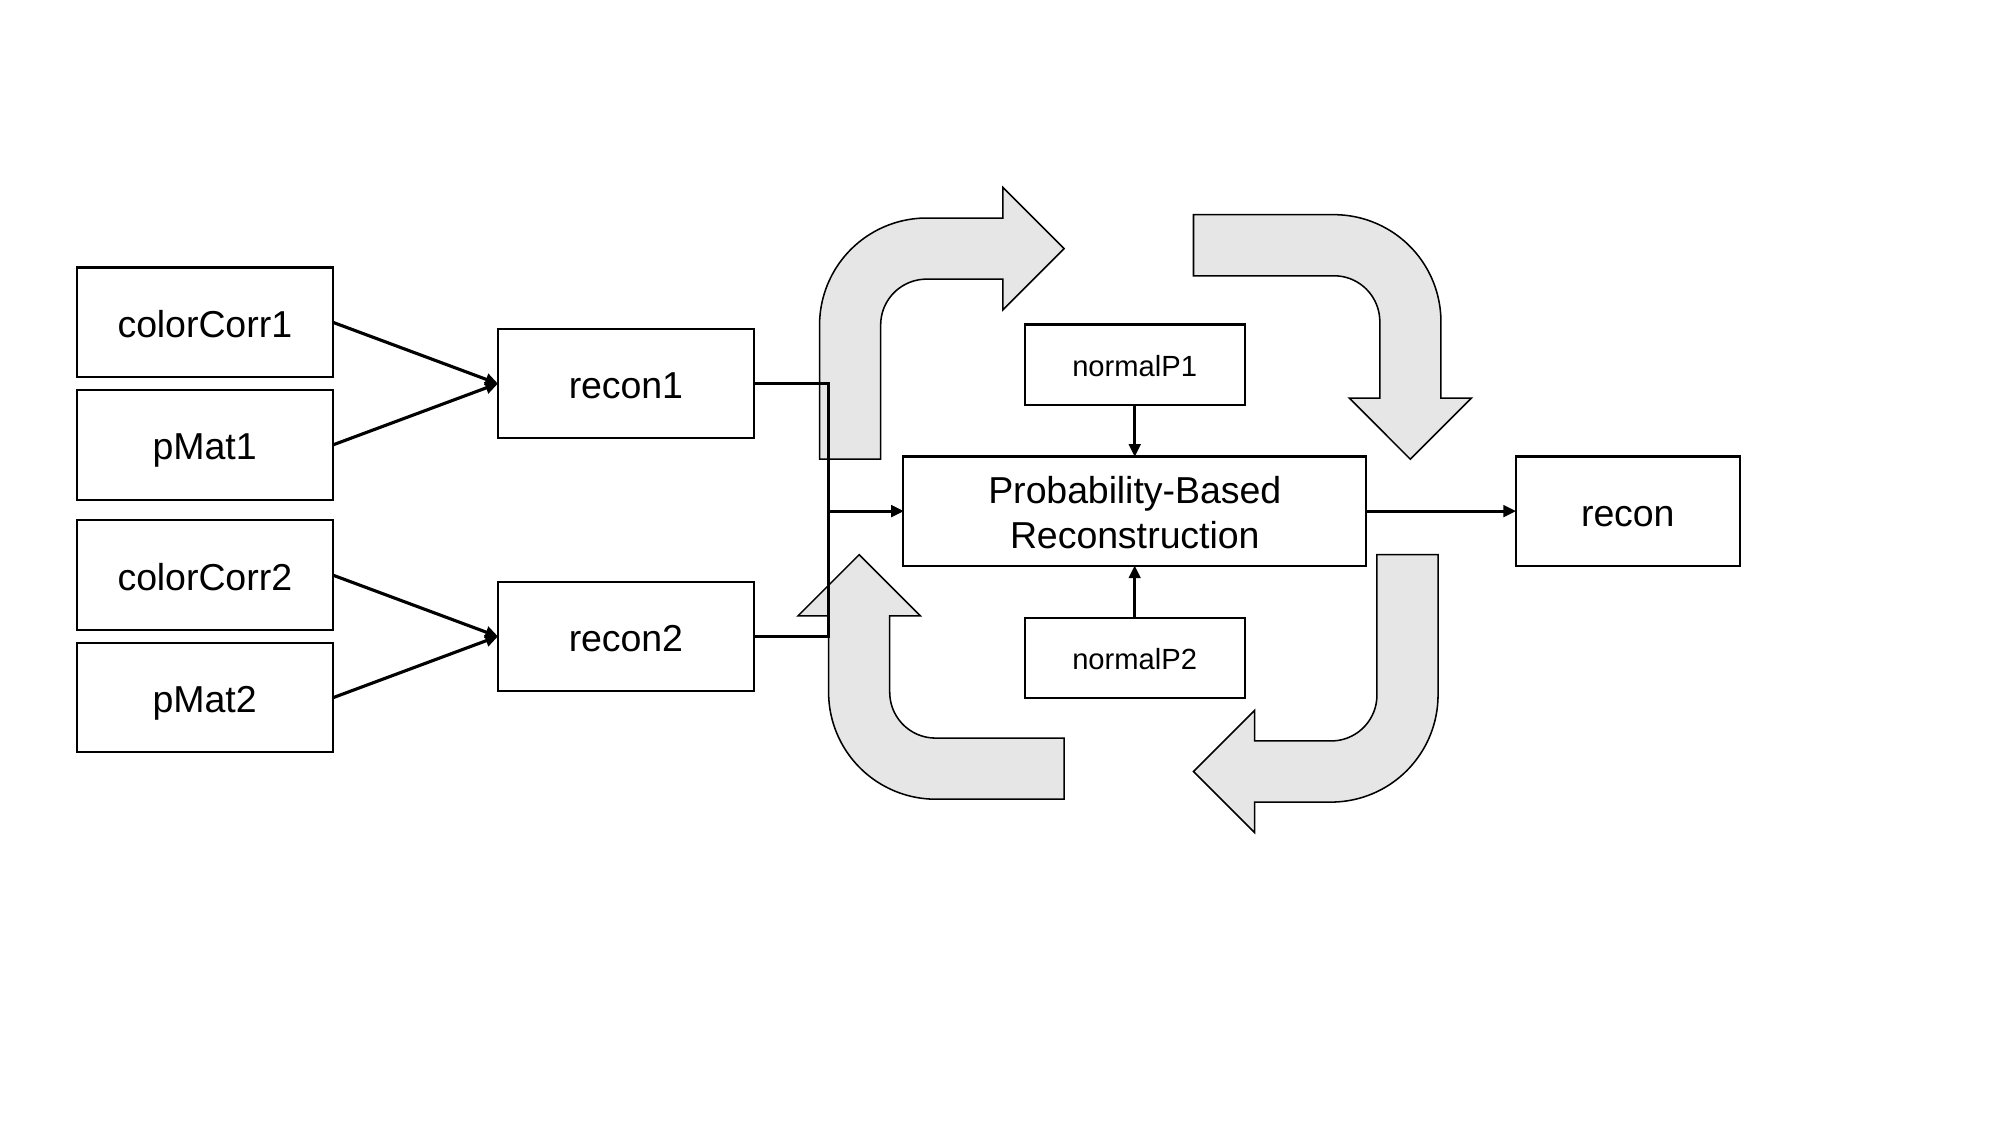

colorCorr1
recon1
pMat1
colorCorr2
recon2
pMat2
normalP1
Probability-Based Reconstruction
recon
normalP2